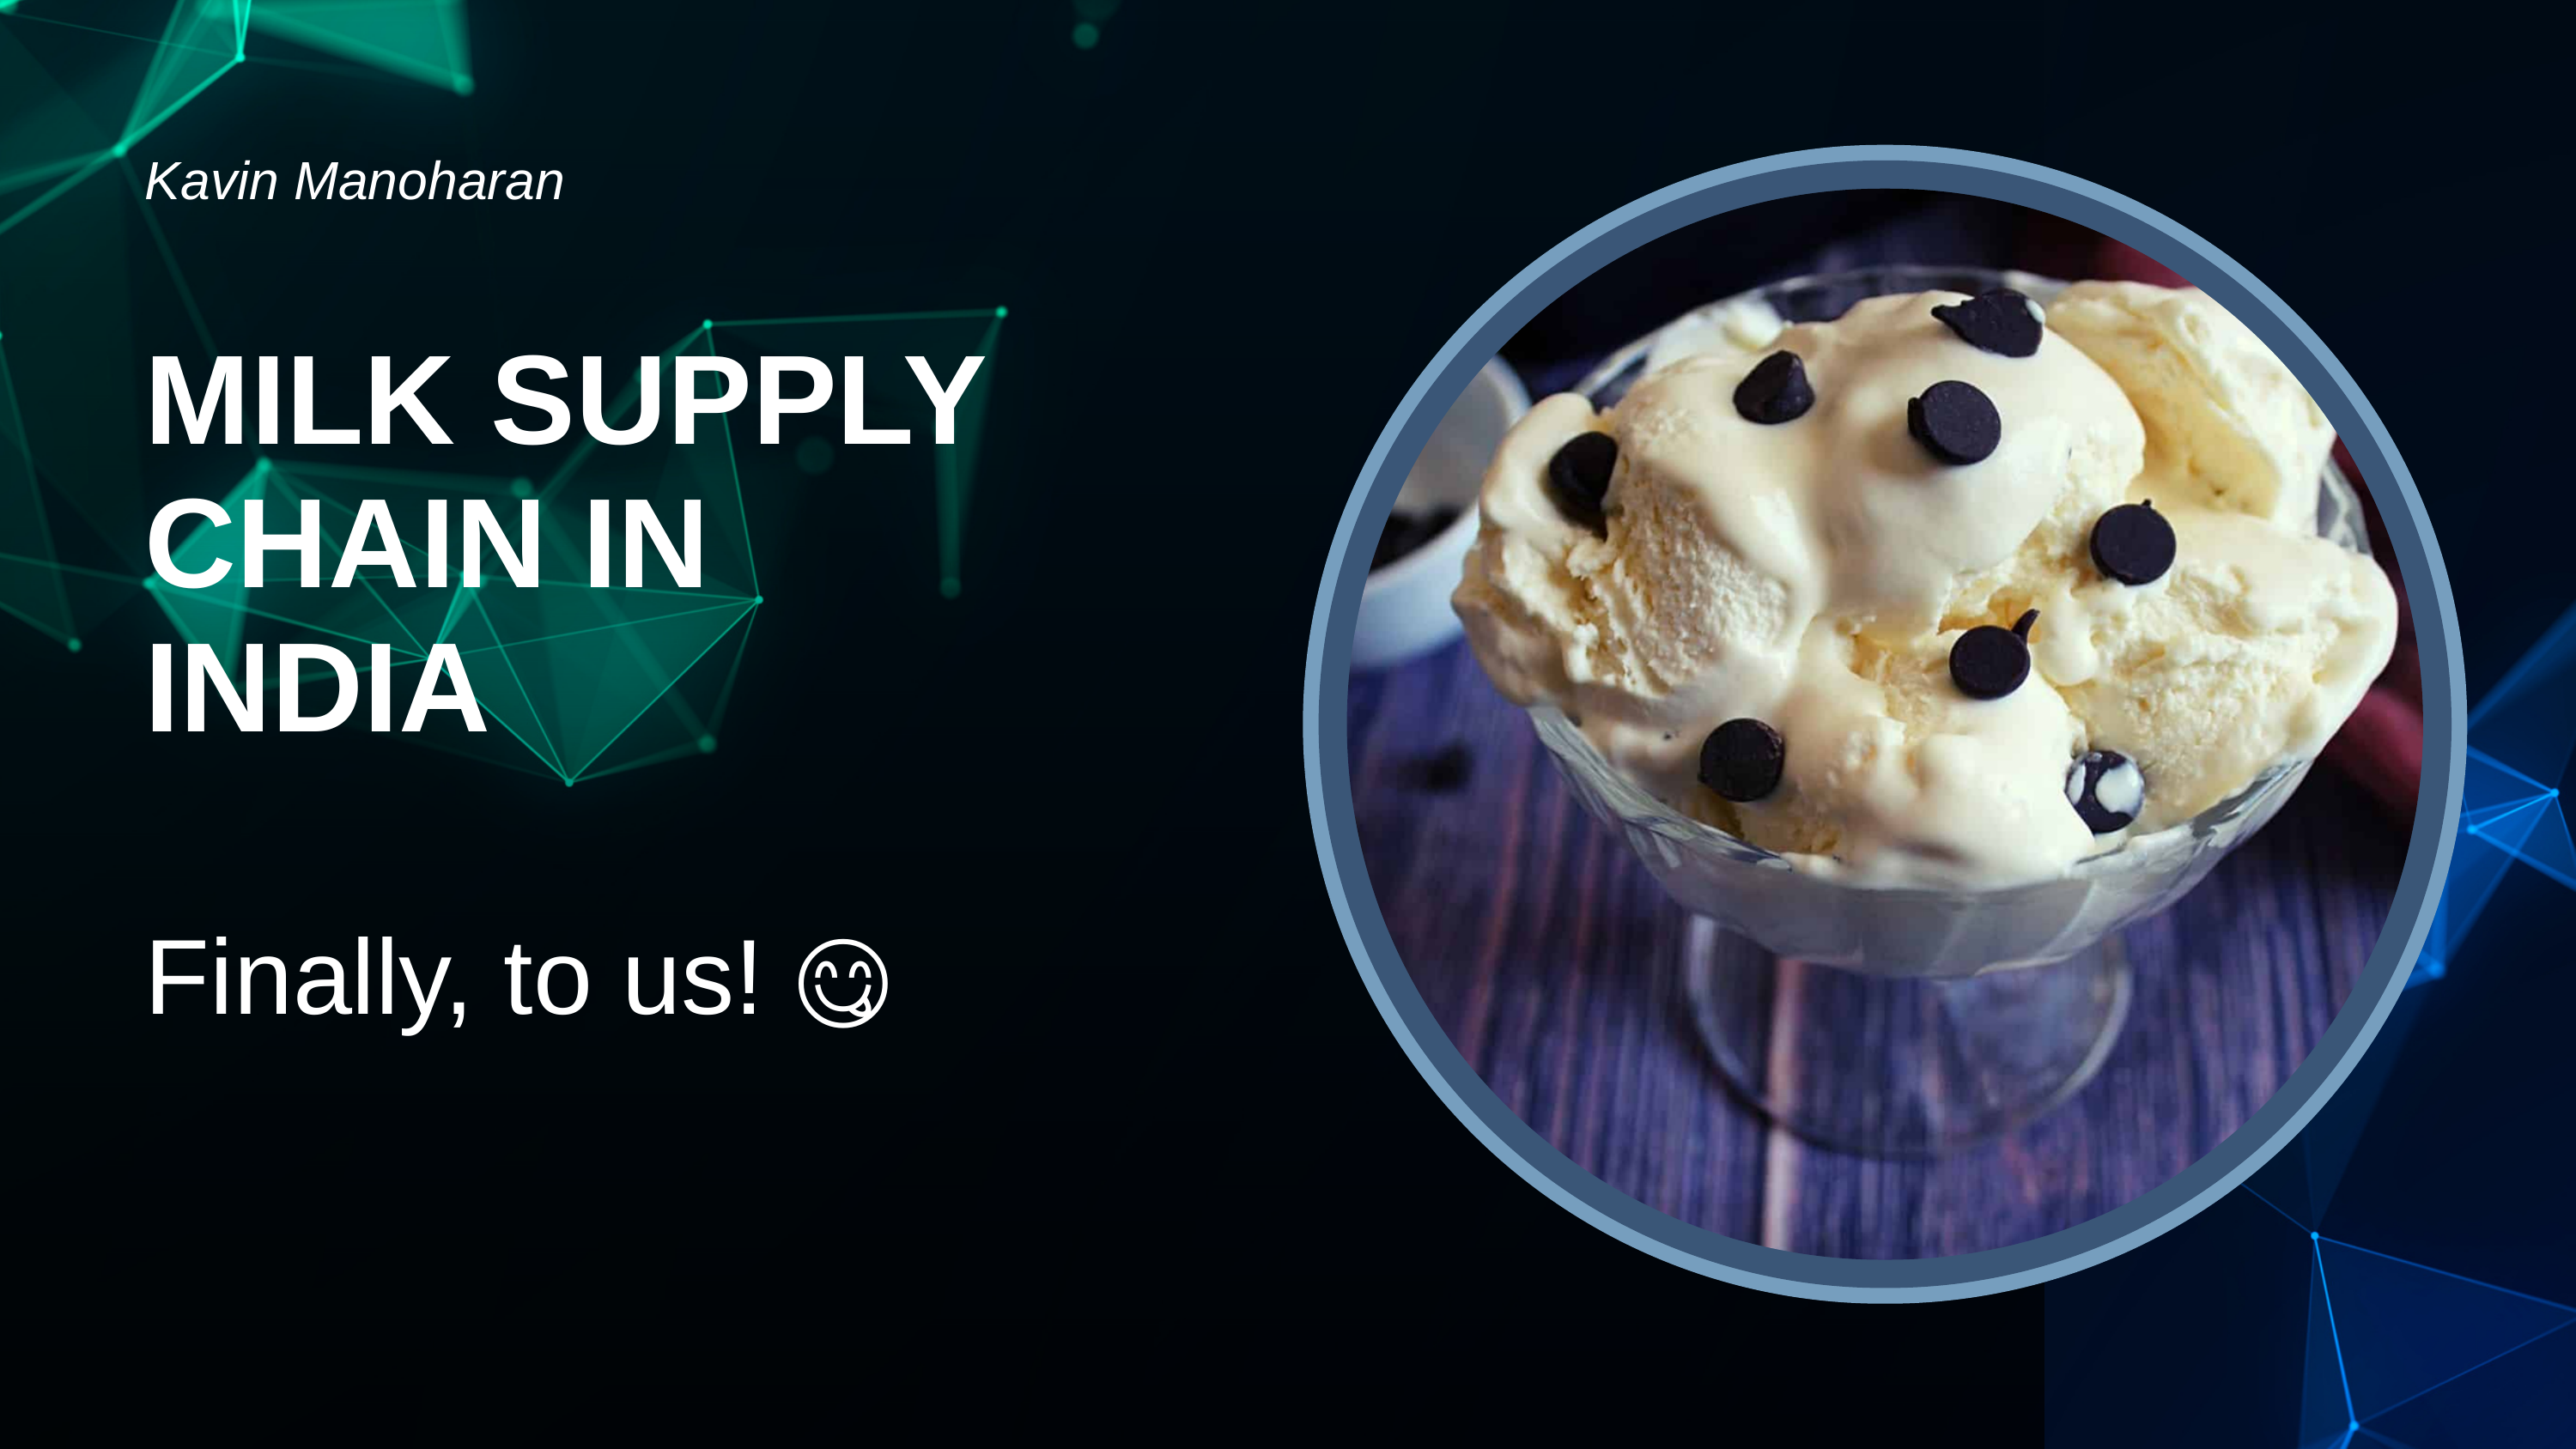

Kavin Manoharan

MILK SUPPLY CHAIN IN INDIA

Finally, to us! 😋